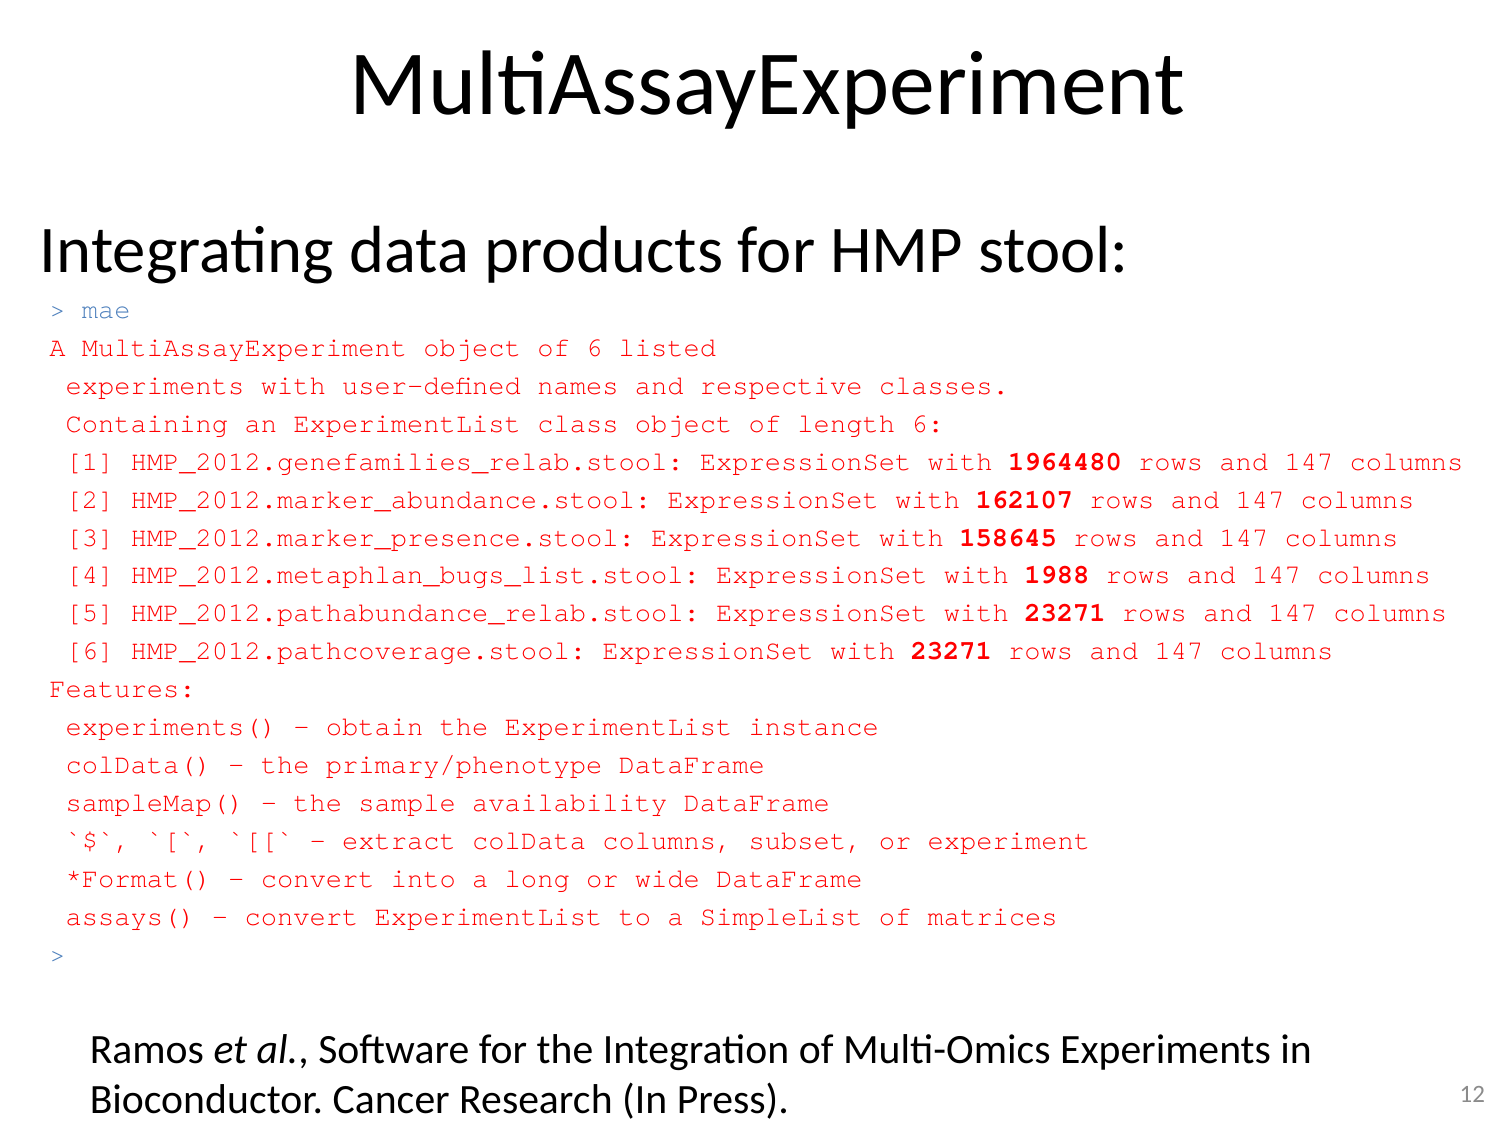

MultiAssayExperiment
Integrating data products for HMP stool:
> mae
A MultiAssayExperiment object of 6 listed
 experiments with user-defined names and respective classes.
 Containing an ExperimentList class object of length 6:
 [1] HMP_2012.genefamilies_relab.stool: ExpressionSet with 1964480 rows and 147 columns
 [2] HMP_2012.marker_abundance.stool: ExpressionSet with 162107 rows and 147 columns
 [3] HMP_2012.marker_presence.stool: ExpressionSet with 158645 rows and 147 columns
 [4] HMP_2012.metaphlan_bugs_list.stool: ExpressionSet with 1988 rows and 147 columns
 [5] HMP_2012.pathabundance_relab.stool: ExpressionSet with 23271 rows and 147 columns
 [6] HMP_2012.pathcoverage.stool: ExpressionSet with 23271 rows and 147 columns
Features:
 experiments() - obtain the ExperimentList instance
 colData() - the primary/phenotype DataFrame
 sampleMap() - the sample availability DataFrame
 `$`, `[`, `[[` - extract colData columns, subset, or experiment
 *Format() - convert into a long or wide DataFrame
 assays() - convert ExperimentList to a SimpleList of matrices
>
Ramos et al., Software for the Integration of Multi-Omics Experiments in Bioconductor. Cancer Research (In Press).
12